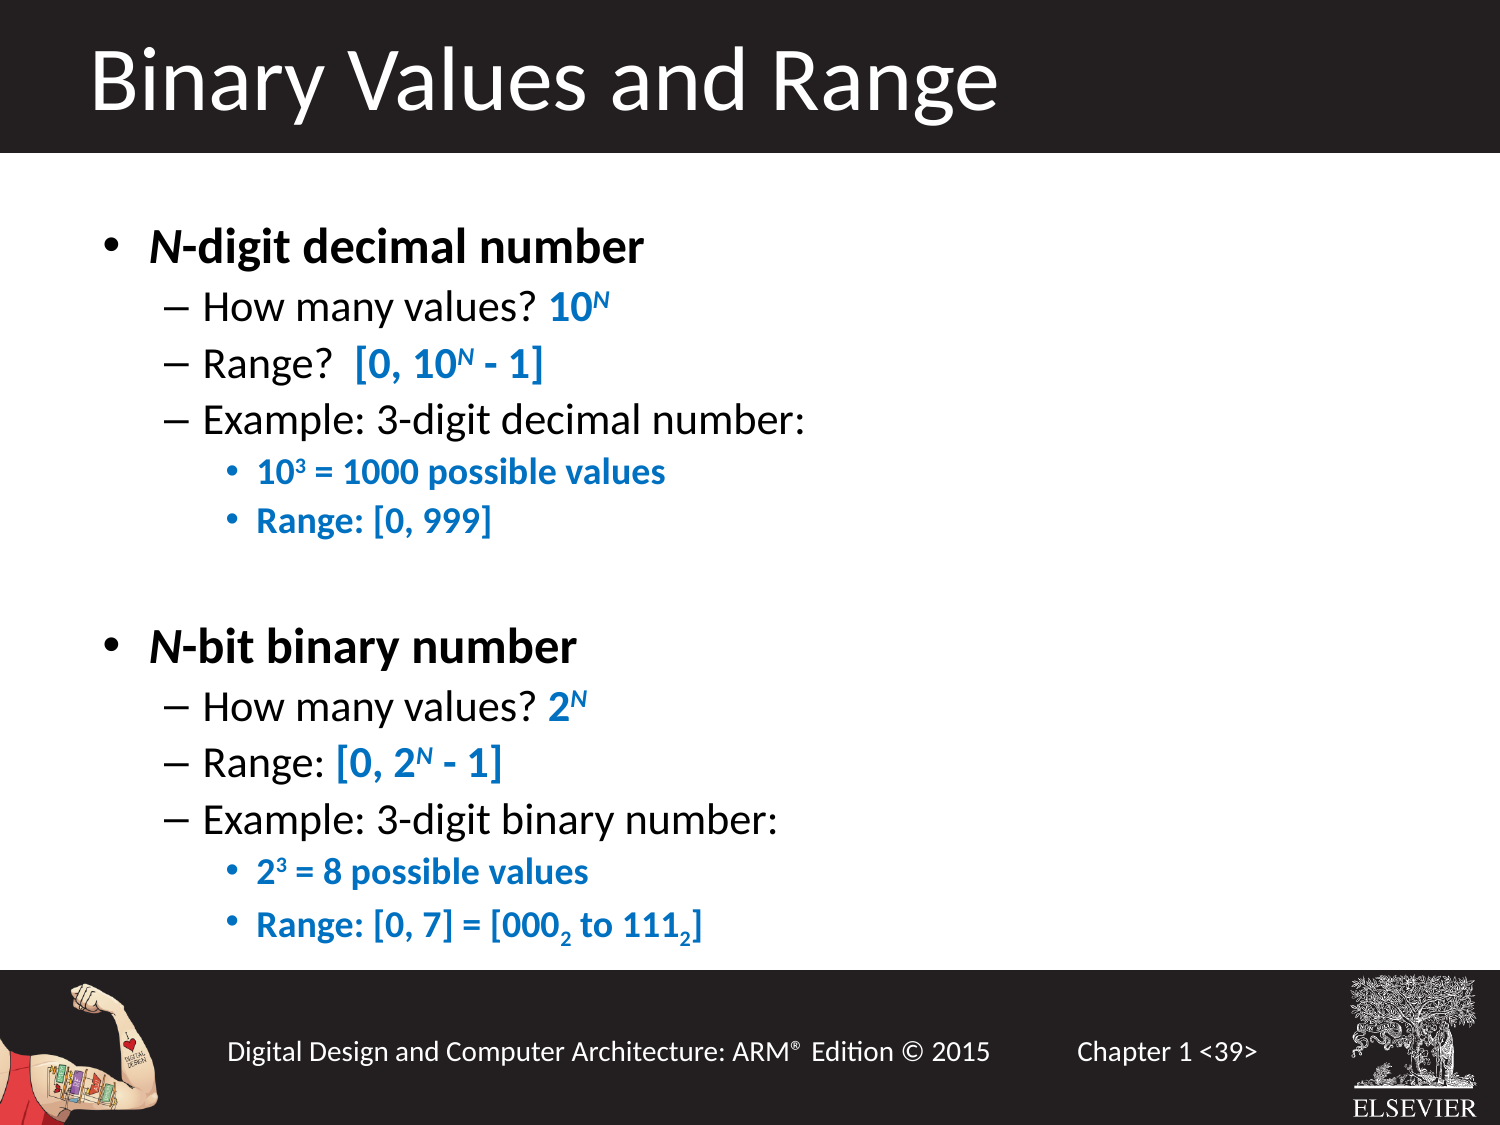

Binary Values and Range
N-digit decimal number
How many values? 10N
Range?  [0, 10N - 1]
Example: 3-digit decimal number:
103 = 1000 possible values
Range: [0, 999]

N-bit binary number
How many values? 2N
Range: [0, 2N - 1]
Example: 3-digit binary number:
23 = 8 possible values
Range: [0, 7] = [0002 to 1112]